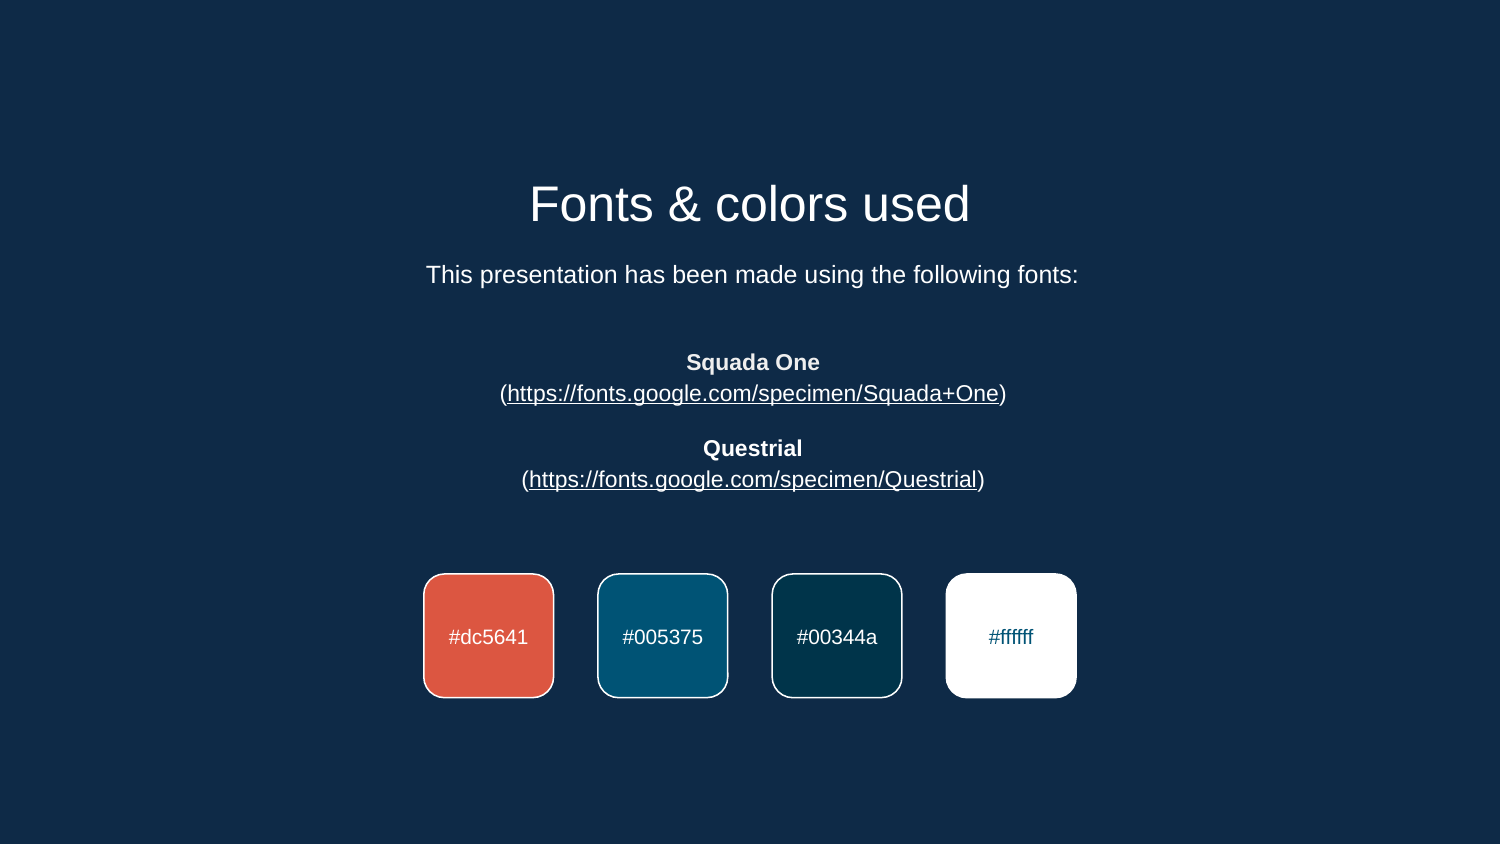

Fonts & colors used
This presentation has been made using the following fonts:

Squada One
(https://fonts.google.com/specimen/Squada+One)

Questrial
(https://fonts.google.com/specimen/Questrial)

#dc5641
#005375
#00344a
#ffffff